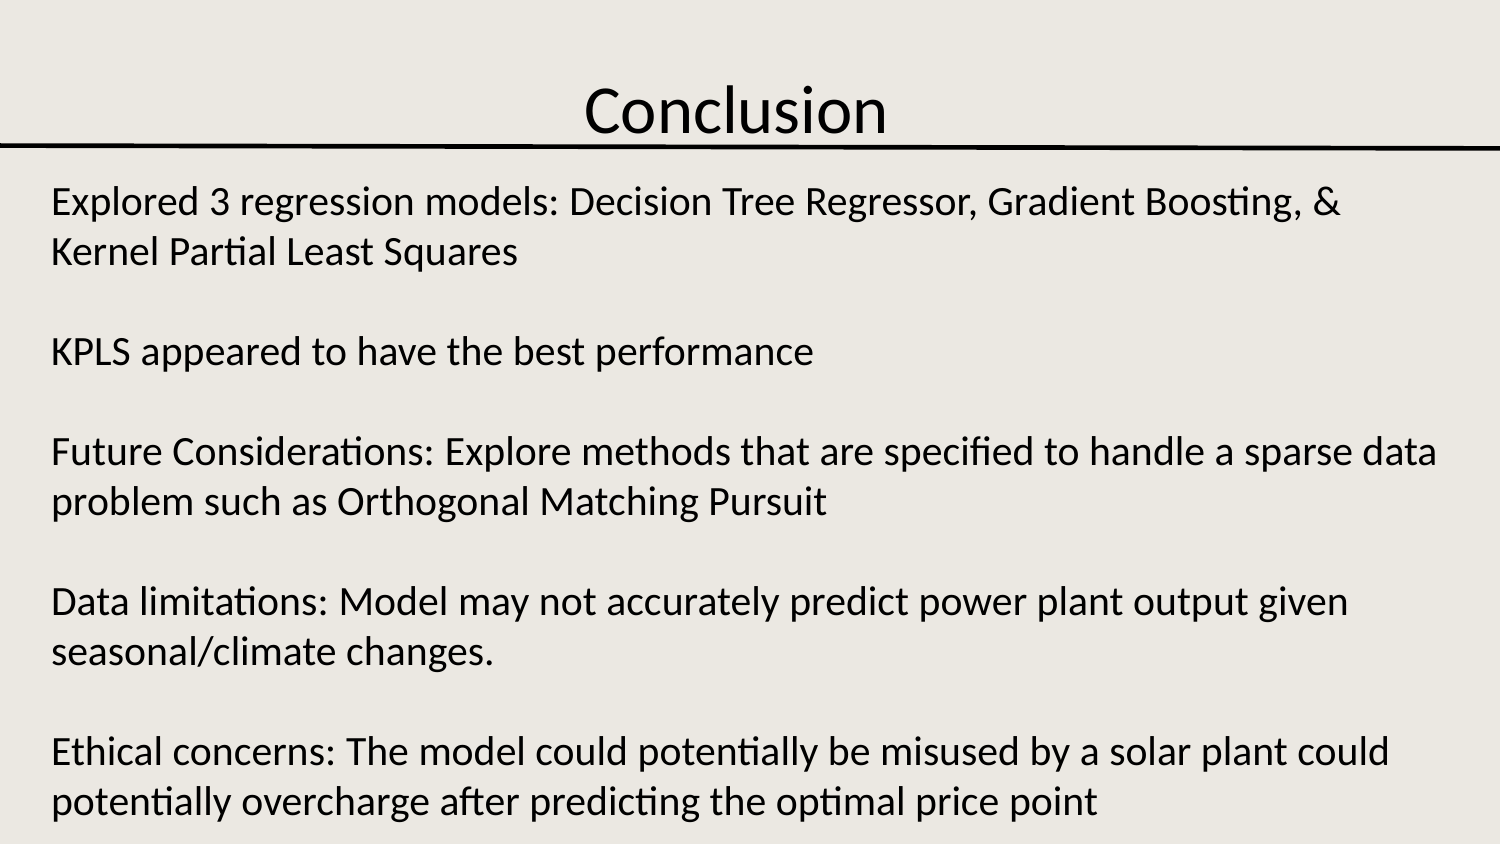

Conclusion

Explored 3 regression models: Decision Tree Regressor, Gradient Boosting, & Kernel Partial Least Squares

KPLS appeared to have the best performance

Future Considerations: Explore methods that are specified to handle a sparse data problem such as Orthogonal Matching Pursuit

Data limitations: Model may not accurately predict power plant output given seasonal/climate changes.

Ethical concerns: The model could potentially be misused by a solar plant could potentially overcharge after predicting the optimal price point